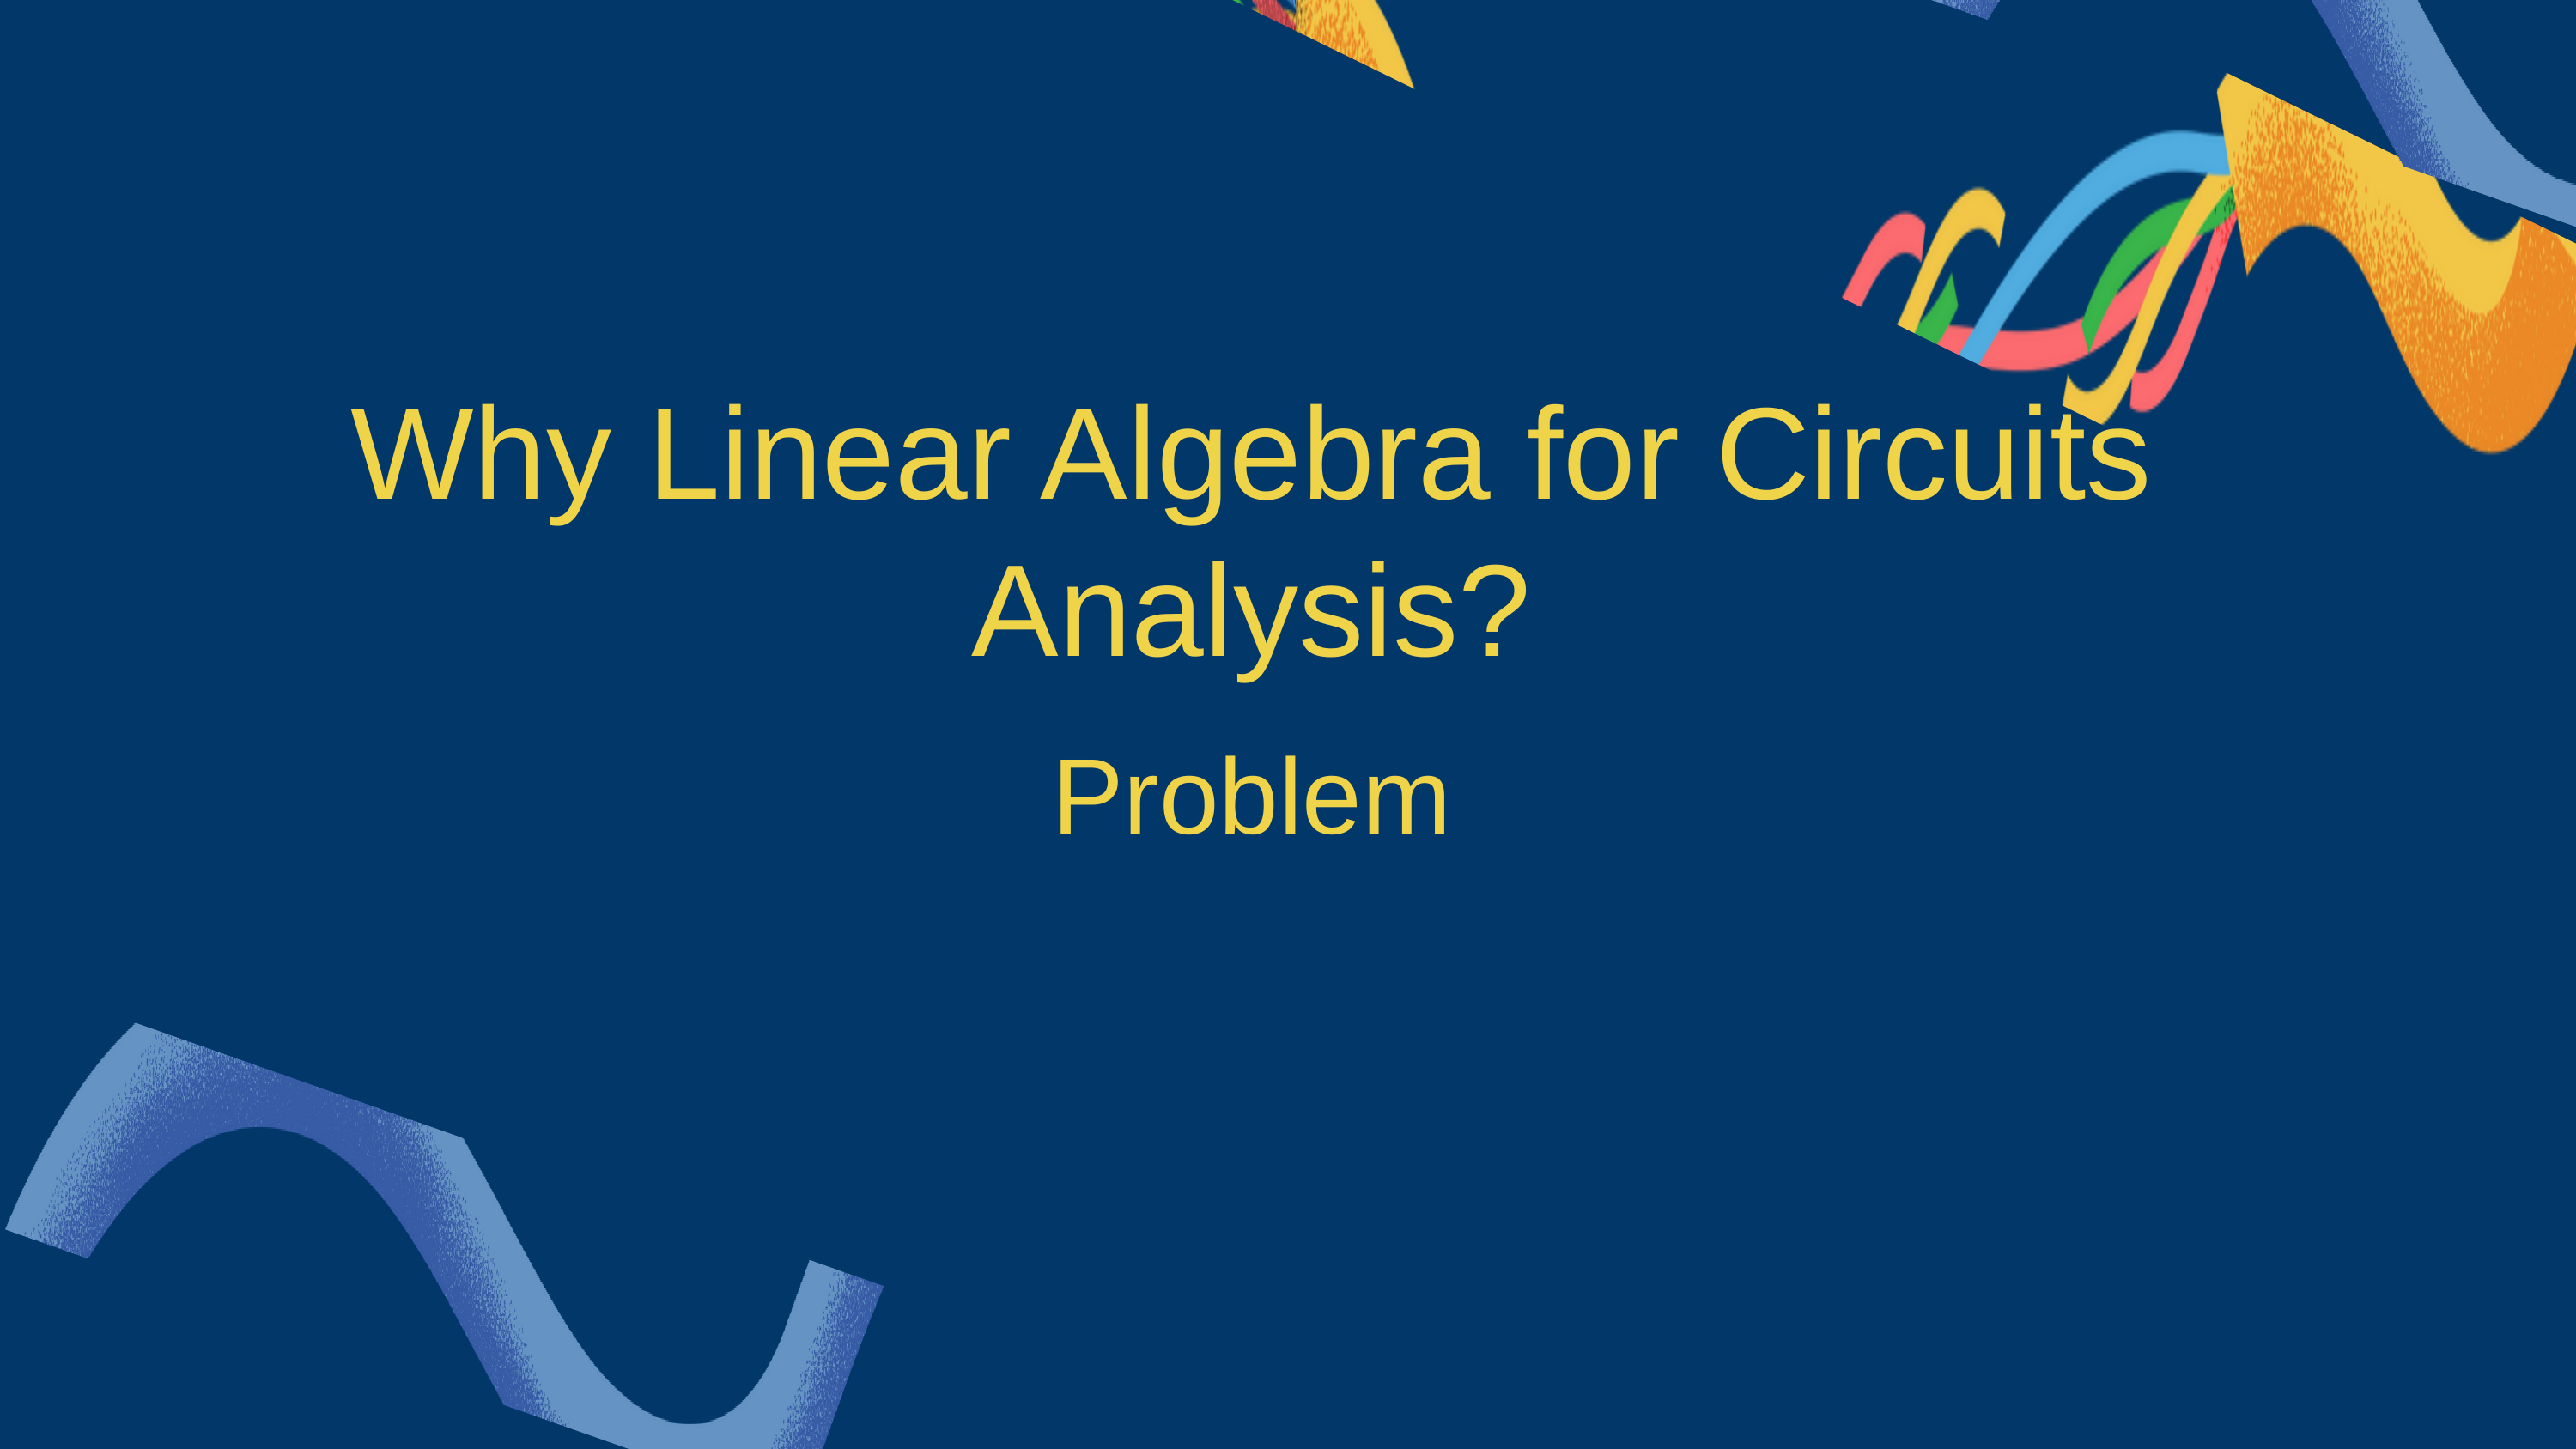

Why Linear Algebra for Circuits Analysis?
Problem